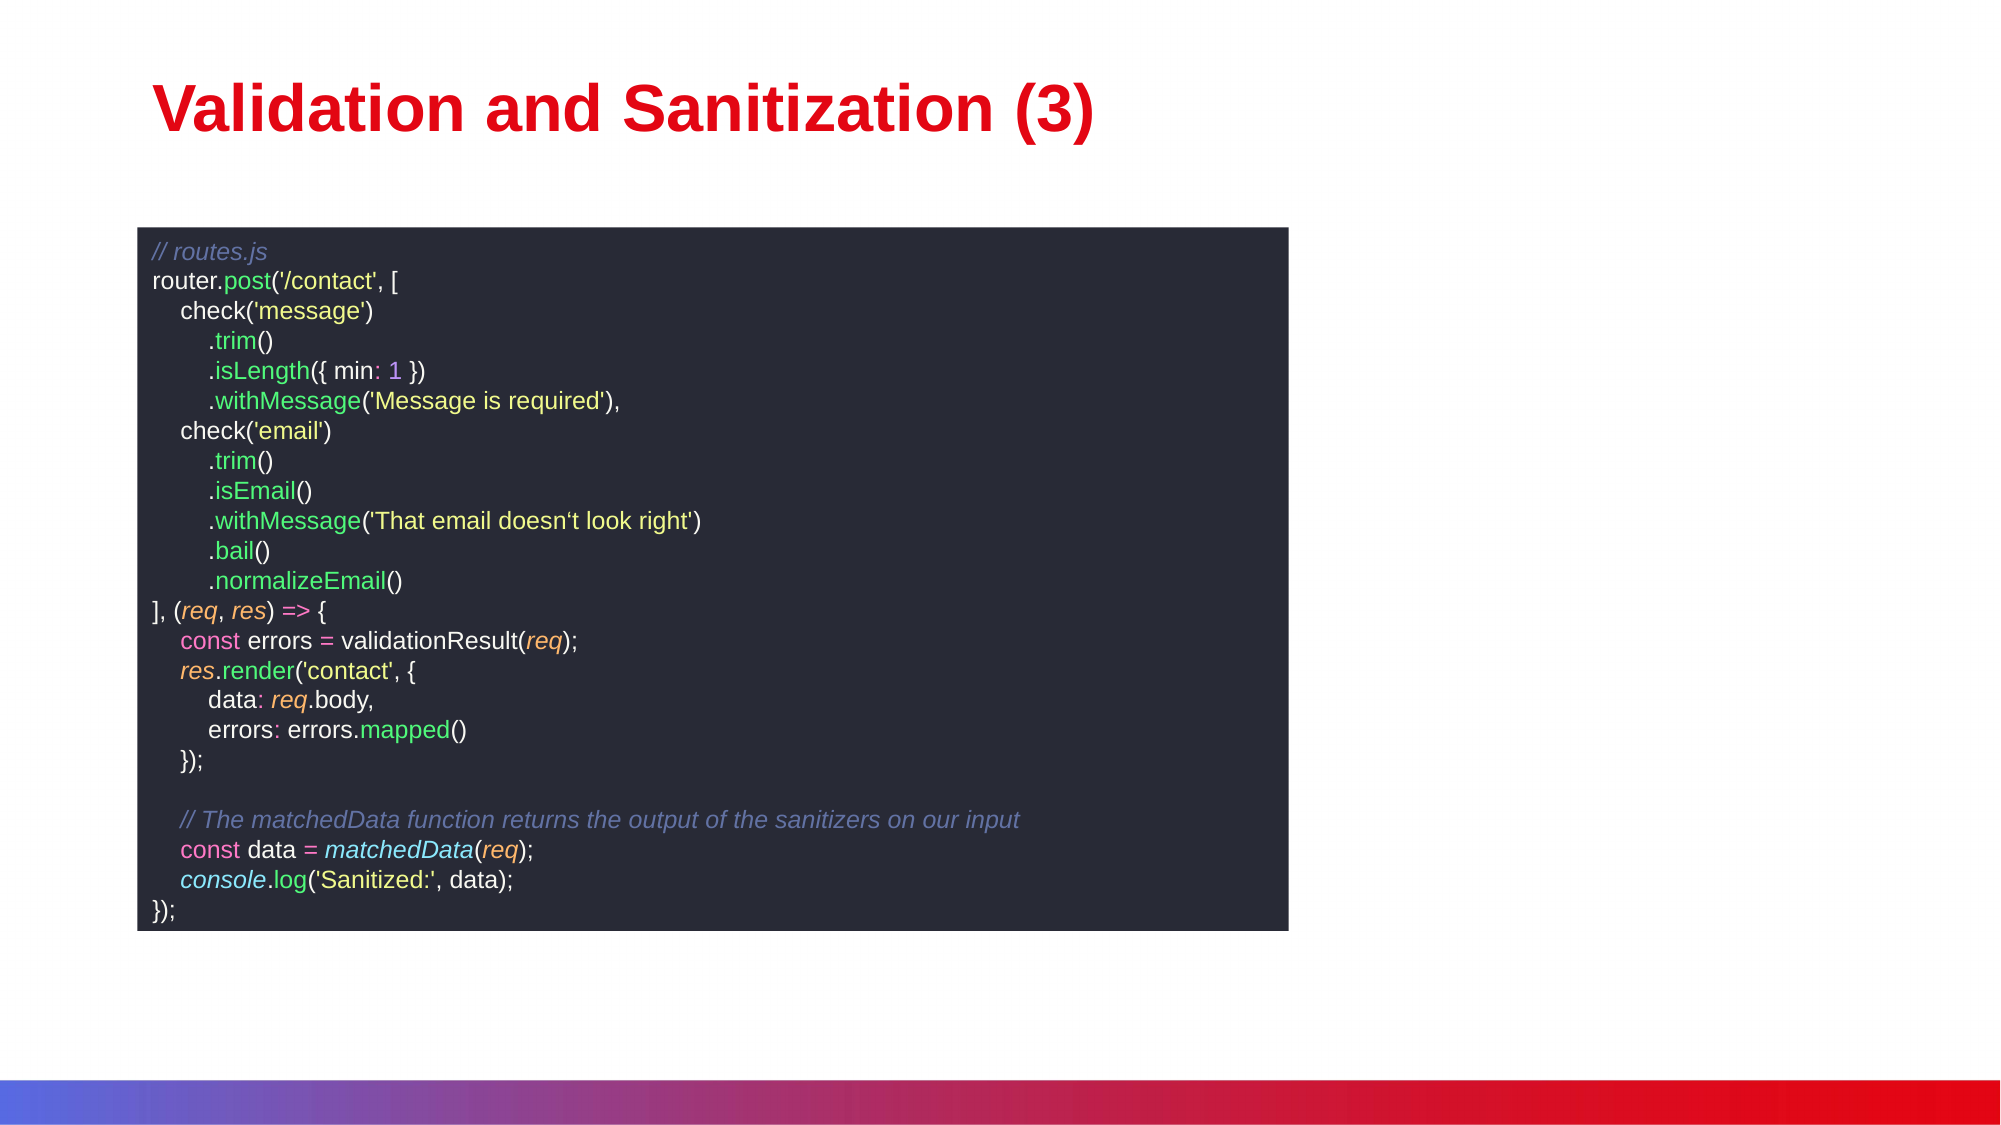

# Validation and Sanitization (3)

// routes.js
router.post('/contact', [
    check('message')
        .trim()
        .isLength({ min: 1 })
        .withMessage('Message is required'),
    check('email')
        .trim()
        .isEmail()
        .withMessage('That email doesn‘t look right')
        .bail()
        .normalizeEmail()
], (req, res) => {
    const errors = validationResult(req);
    res.render('contact', {
        data: req.body,
        errors: errors.mapped()
    });
    // The matchedData function returns the output of the sanitizers on our input
    const data = matchedData(req);
    console.log('Sanitized:', data);
});